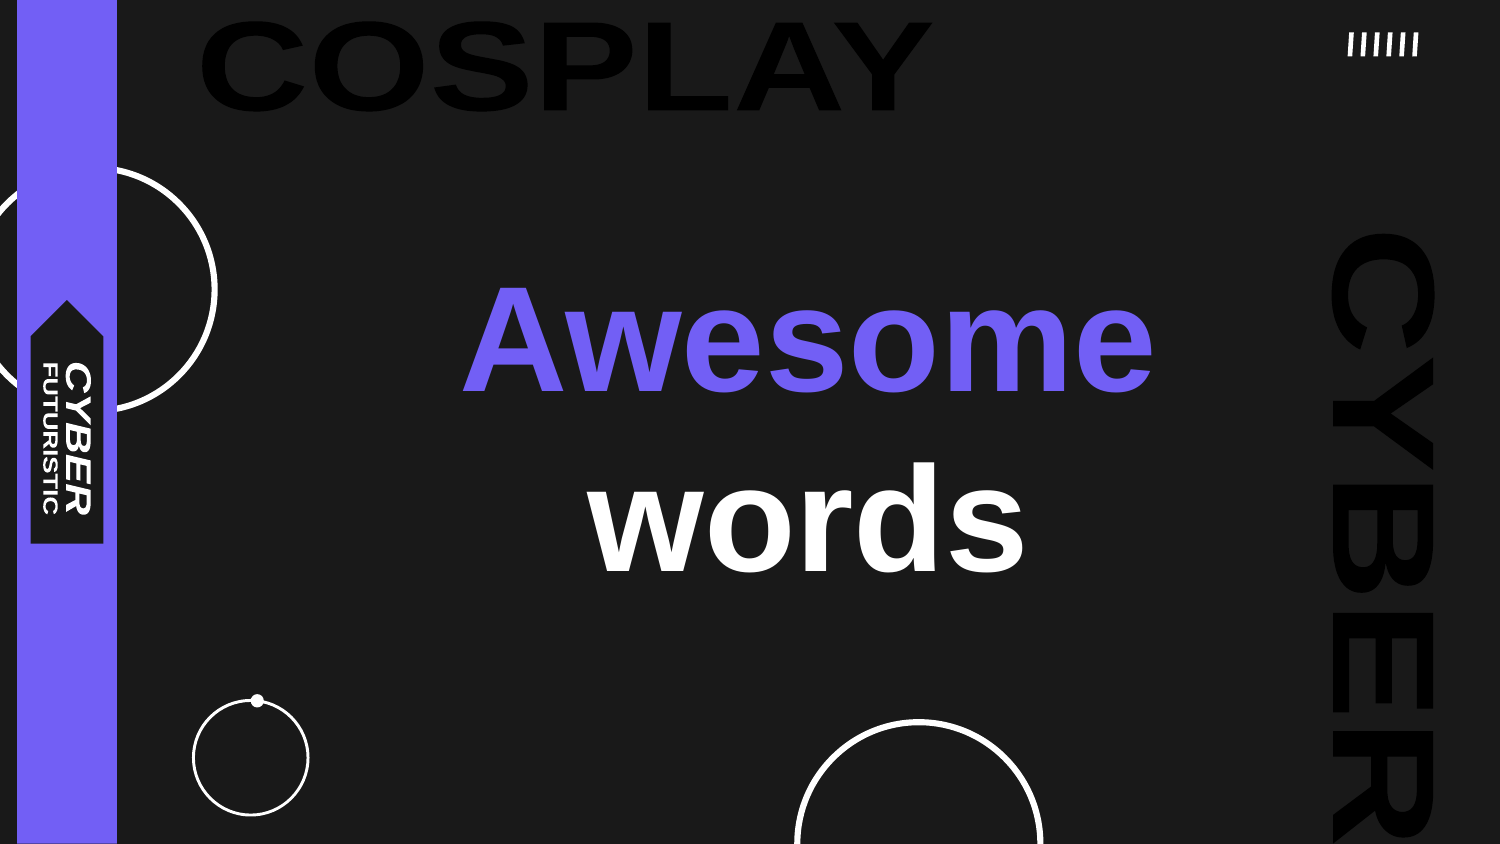

COSPLAY
# Awesome words

CYBER
FUTURISTIC
CYBER